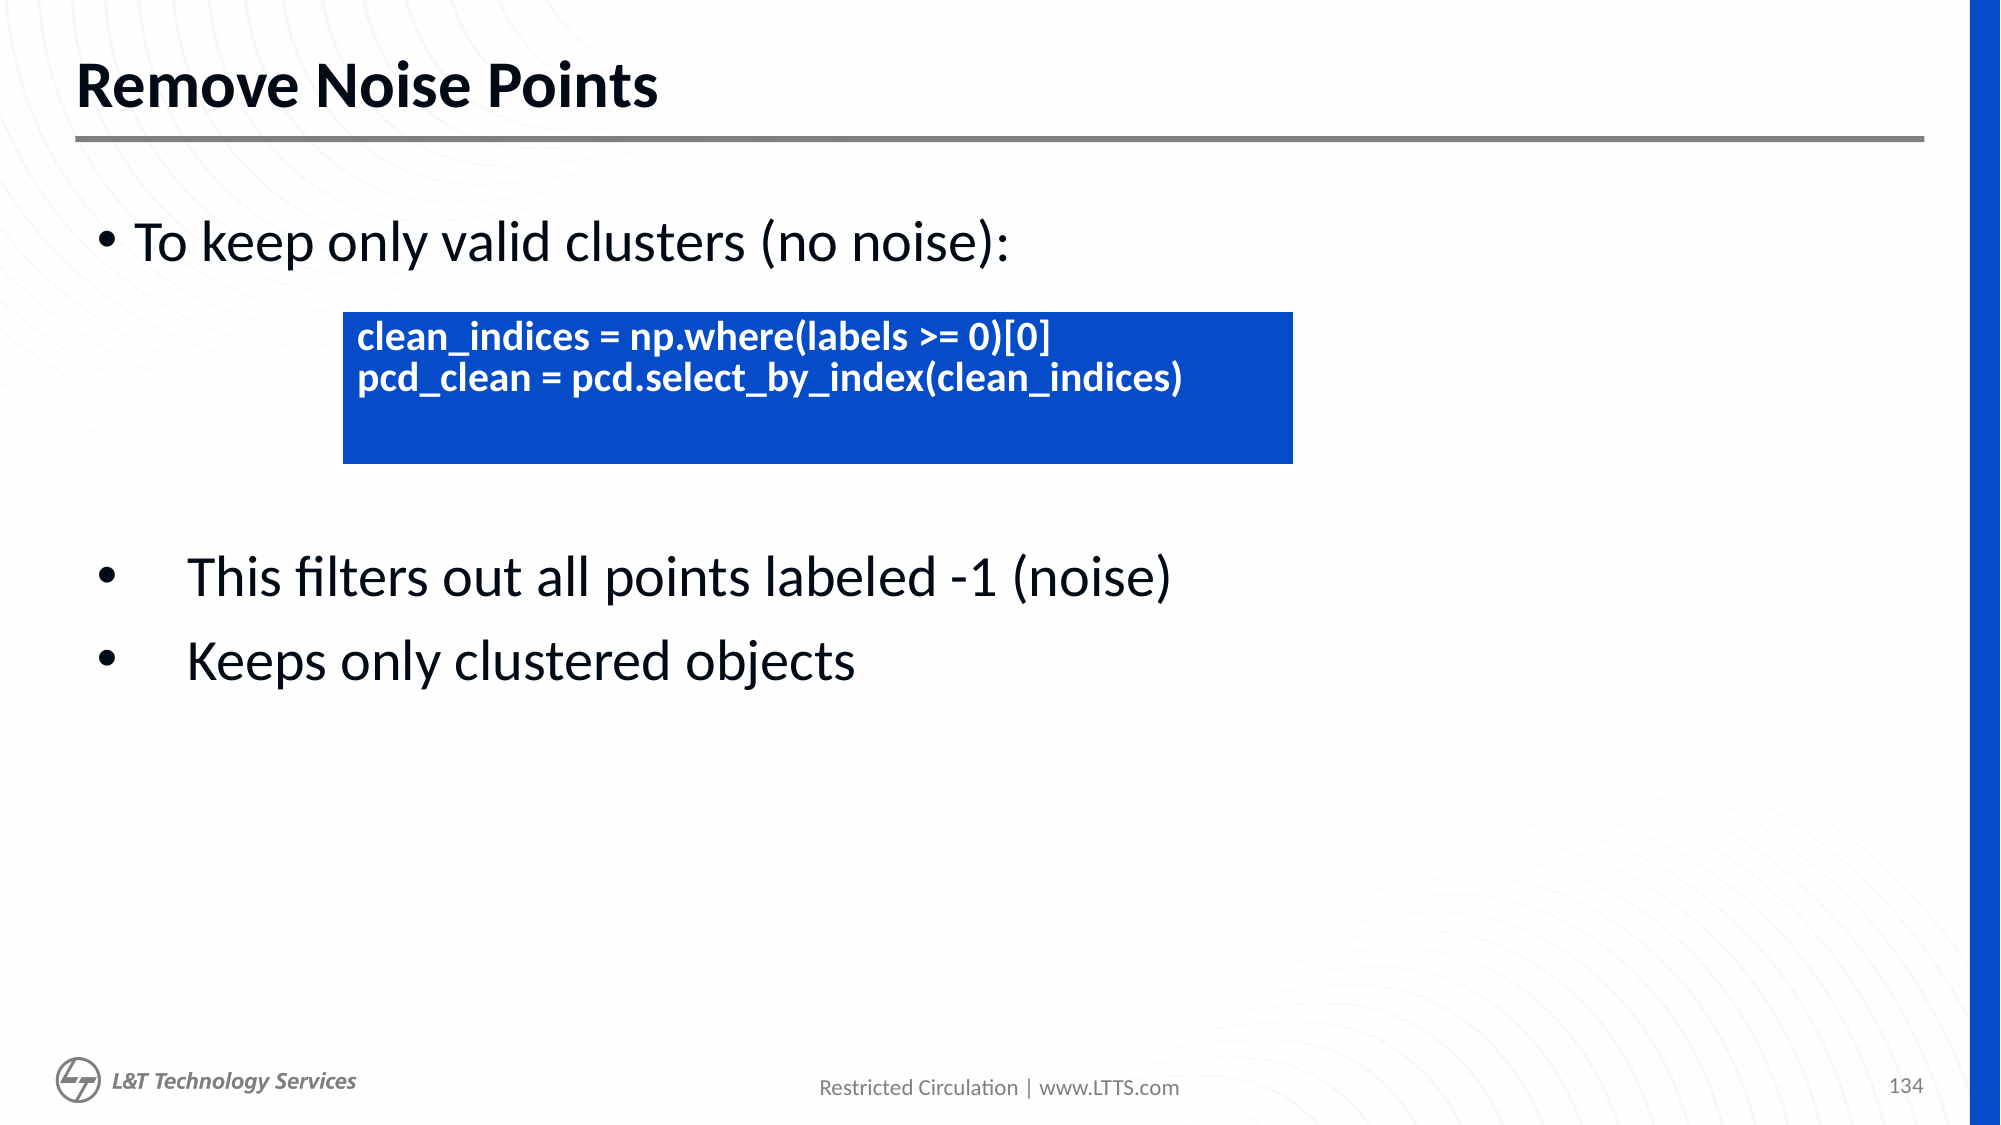

# Remove Noise Points
To keep only valid clusters (no noise):

    This filters out all points labeled -1 (noise)
    Keeps only clustered objects

| clean\_indices = np.where(labels >= 0)[0] pcd\_clean = pcd.select\_by\_index(clean\_indices) |
| --- |